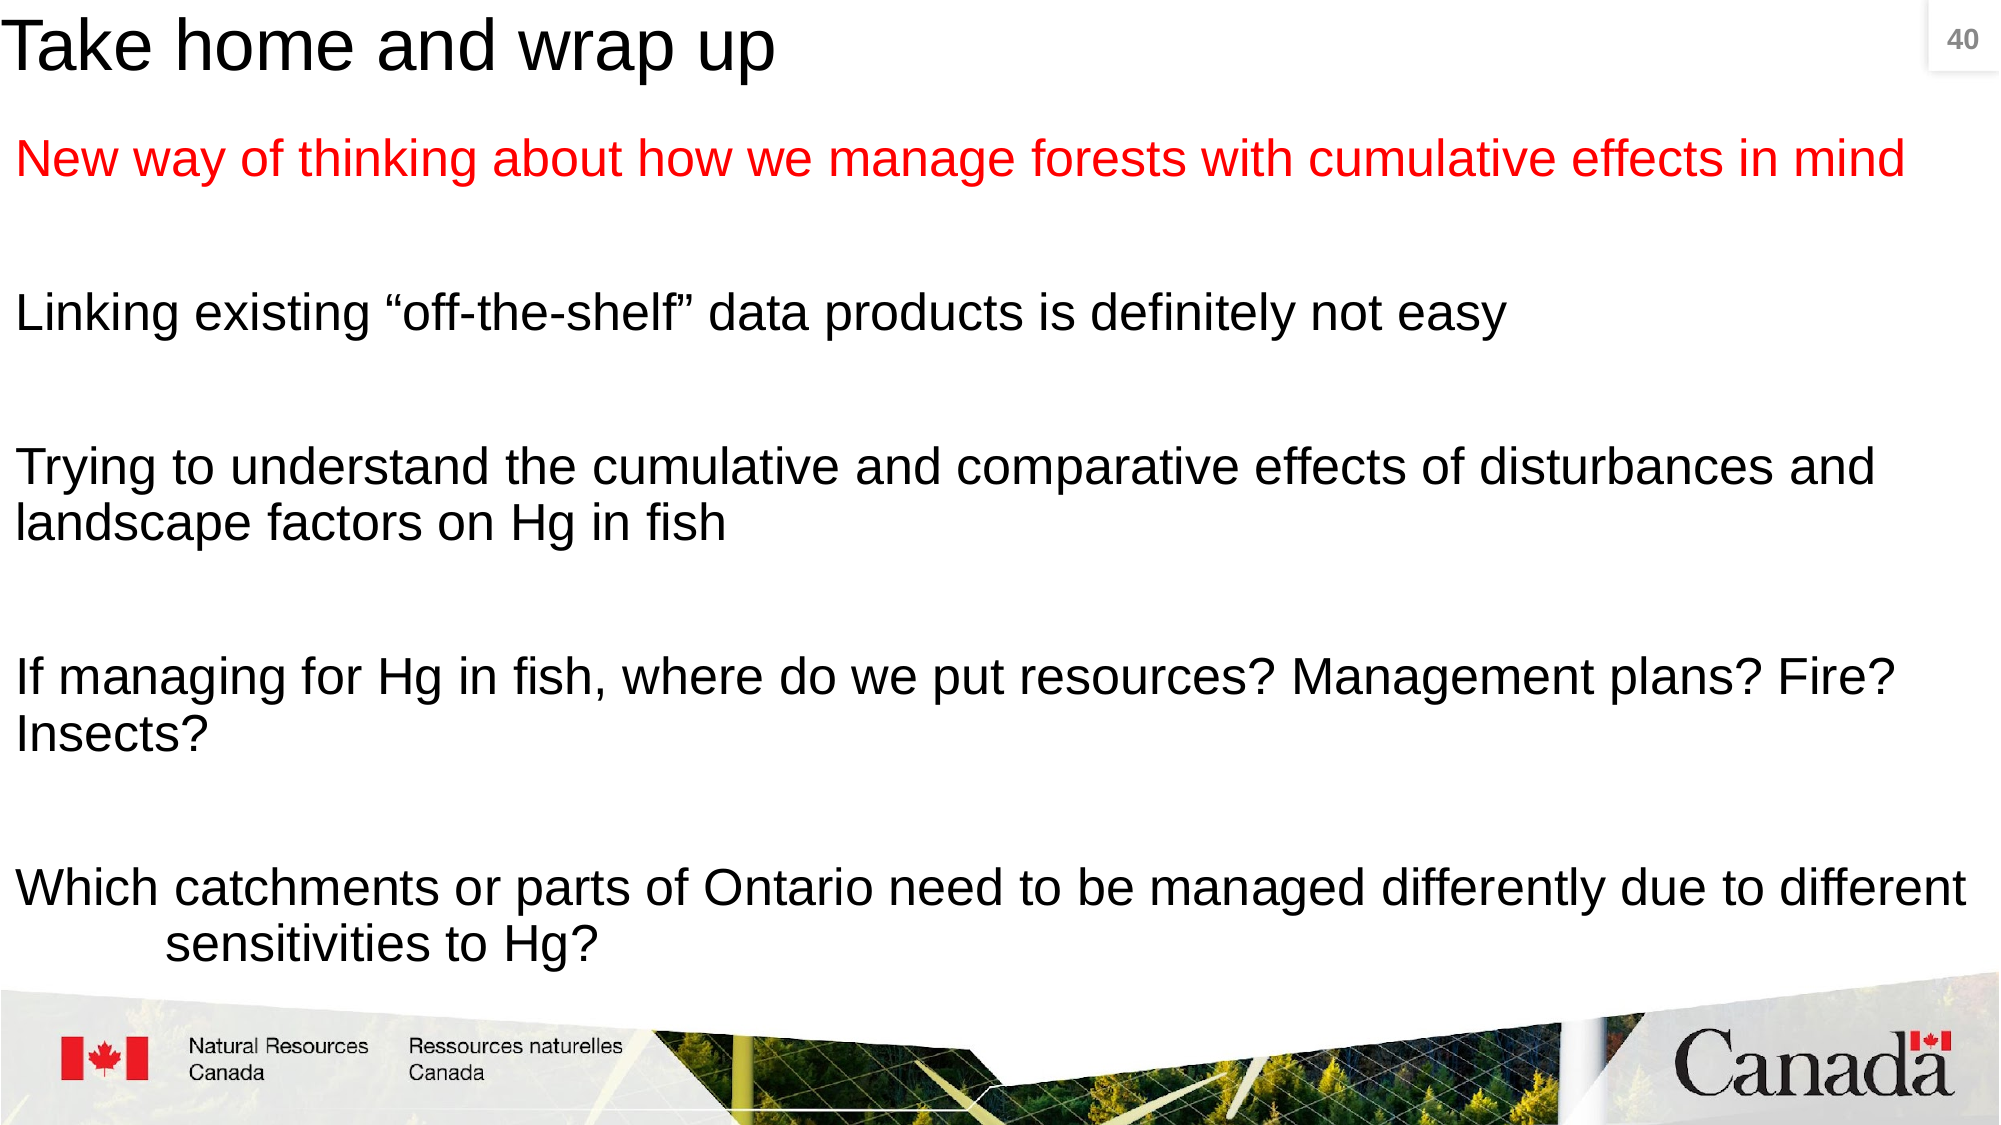

# Take home and wrap up
40
New way of thinking about how we manage forests with cumulative effects in mind

Linking existing “off-the-shelf” data products is definitely not easy

Trying to understand the cumulative and comparative effects of disturbances and 	landscape factors on Hg in fish

If managing for Hg in fish, where do we put resources? Management plans? Fire? 	Insects?

Which catchments or parts of Ontario need to be managed differently due to different 	sensitivities to Hg?